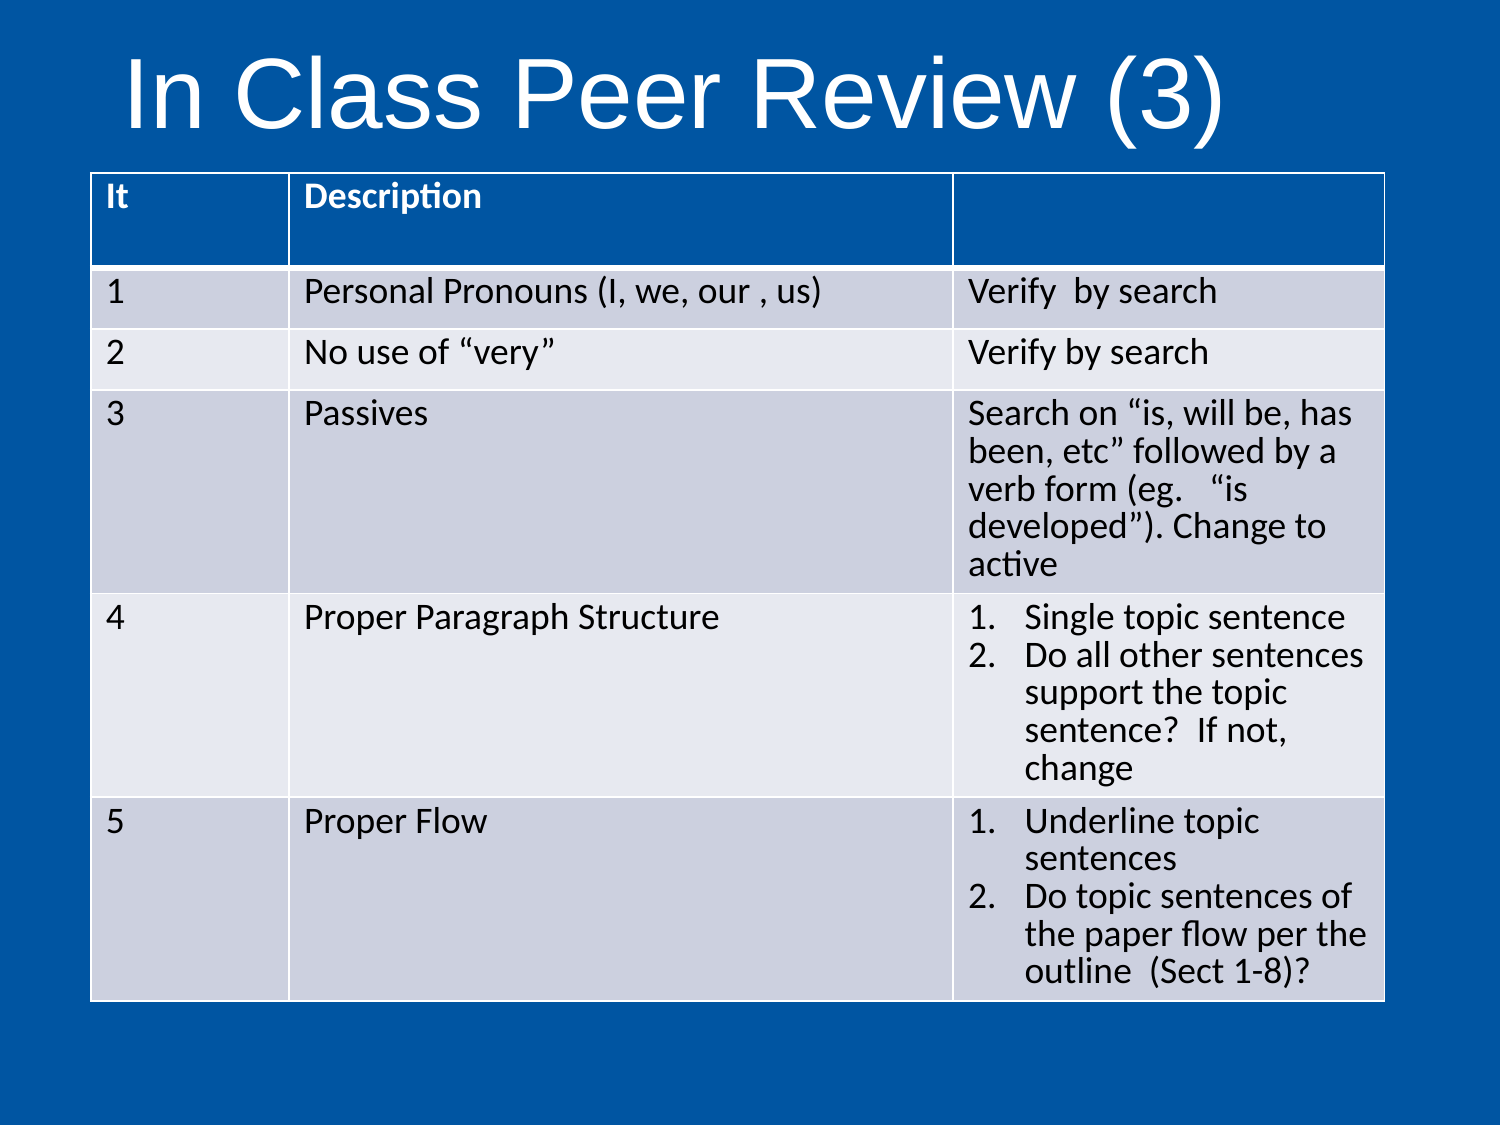

# In Class Peer Review (3)
| It | Description |  |
| --- | --- | --- |
| 1 | Personal Pronouns (I, we, our , us) | Verify by search |
| 2 | No use of “very” | Verify by search |
| 3 | Passives | Search on “is, will be, has been, etc” followed by a verb form (eg. “is developed”). Change to active |
| 4 | Proper Paragraph Structure | Single topic sentence Do all other sentences support the topic sentence? If not, change |
| 5 | Proper Flow | Underline topic sentences Do topic sentences of the paper flow per the outline (Sect 1-8)? |